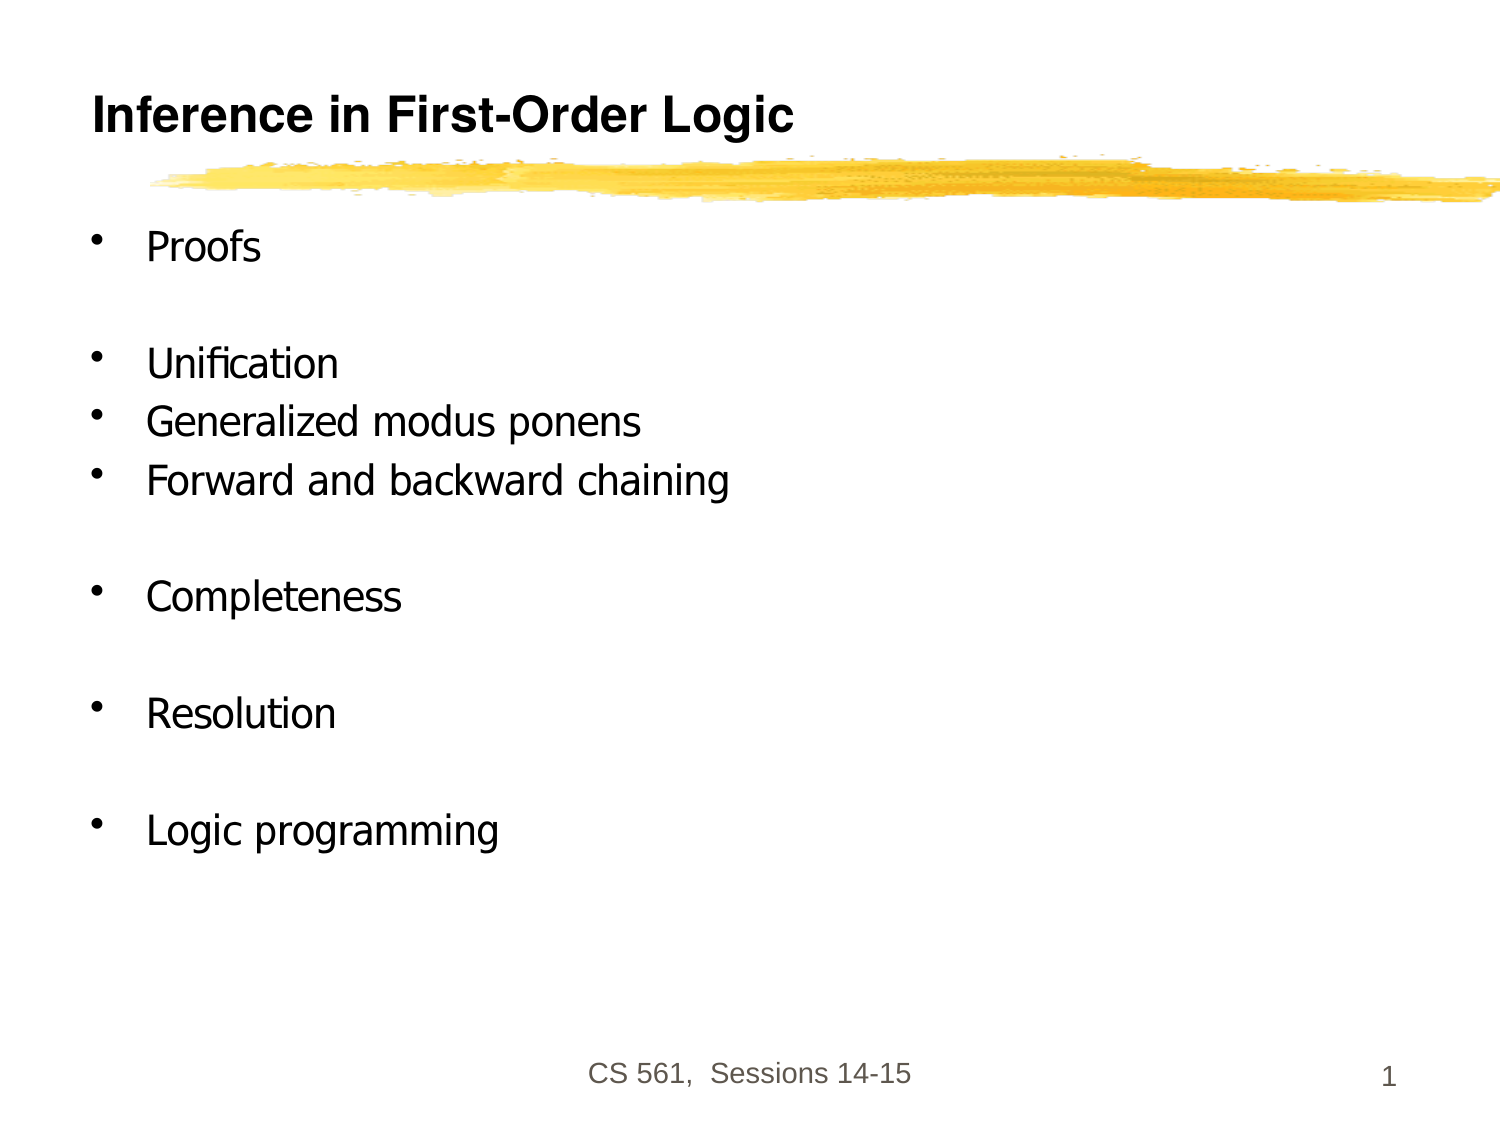

# Inference in First-Order Logic
Proofs

Unification
Generalized modus ponens
Forward and backward chaining

Completeness

Resolution

Logic programming
CS 561,  Sessions 14-15
1